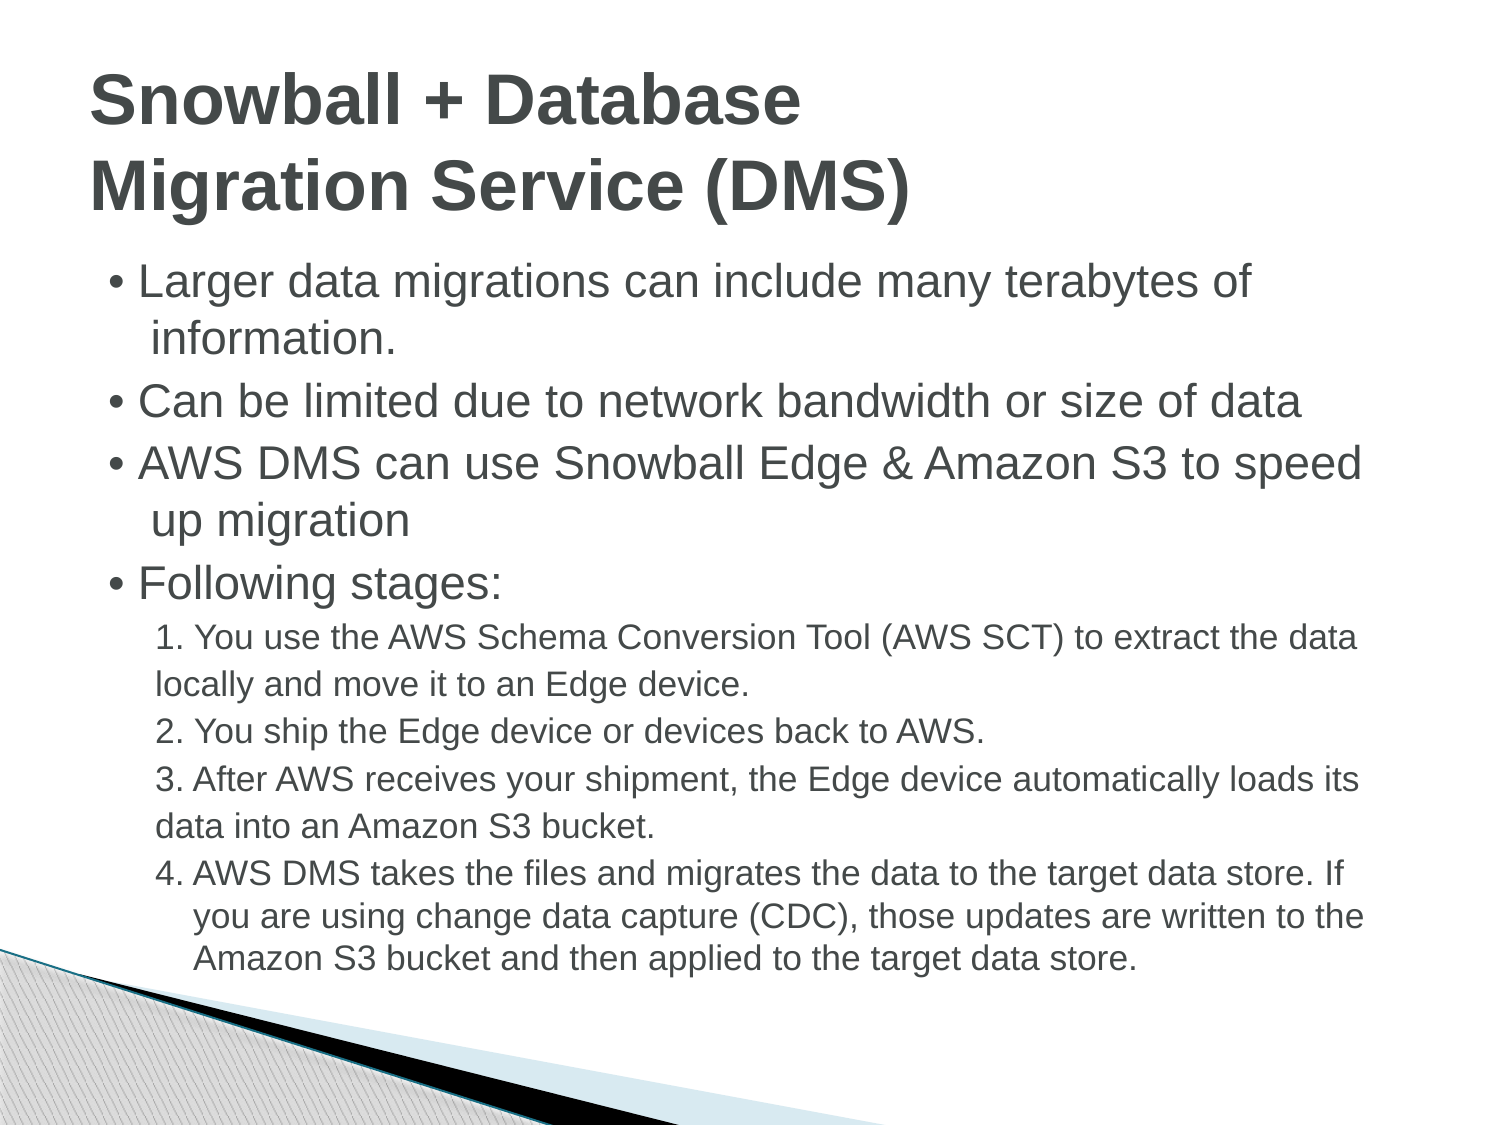

# Snowball + Database Migration Service (DMS)
• Larger data migrations can include many terabytes of information.
• Can be limited due to network bandwidth or size of data
• AWS DMS can use Snowball Edge & Amazon S3 to speed up migration
• Following stages:
1. You use the AWS Schema Conversion Tool (AWS SCT) to extract the data
locally and move it to an Edge device.
2. You ship the Edge device or devices back to AWS.
3. After AWS receives your shipment, the Edge device automatically loads its
data into an Amazon S3 bucket.
4. AWS DMS takes the files and migrates the data to the target data store. If you are using change data capture (CDC), those updates are written to the Amazon S3 bucket and then applied to the target data store.